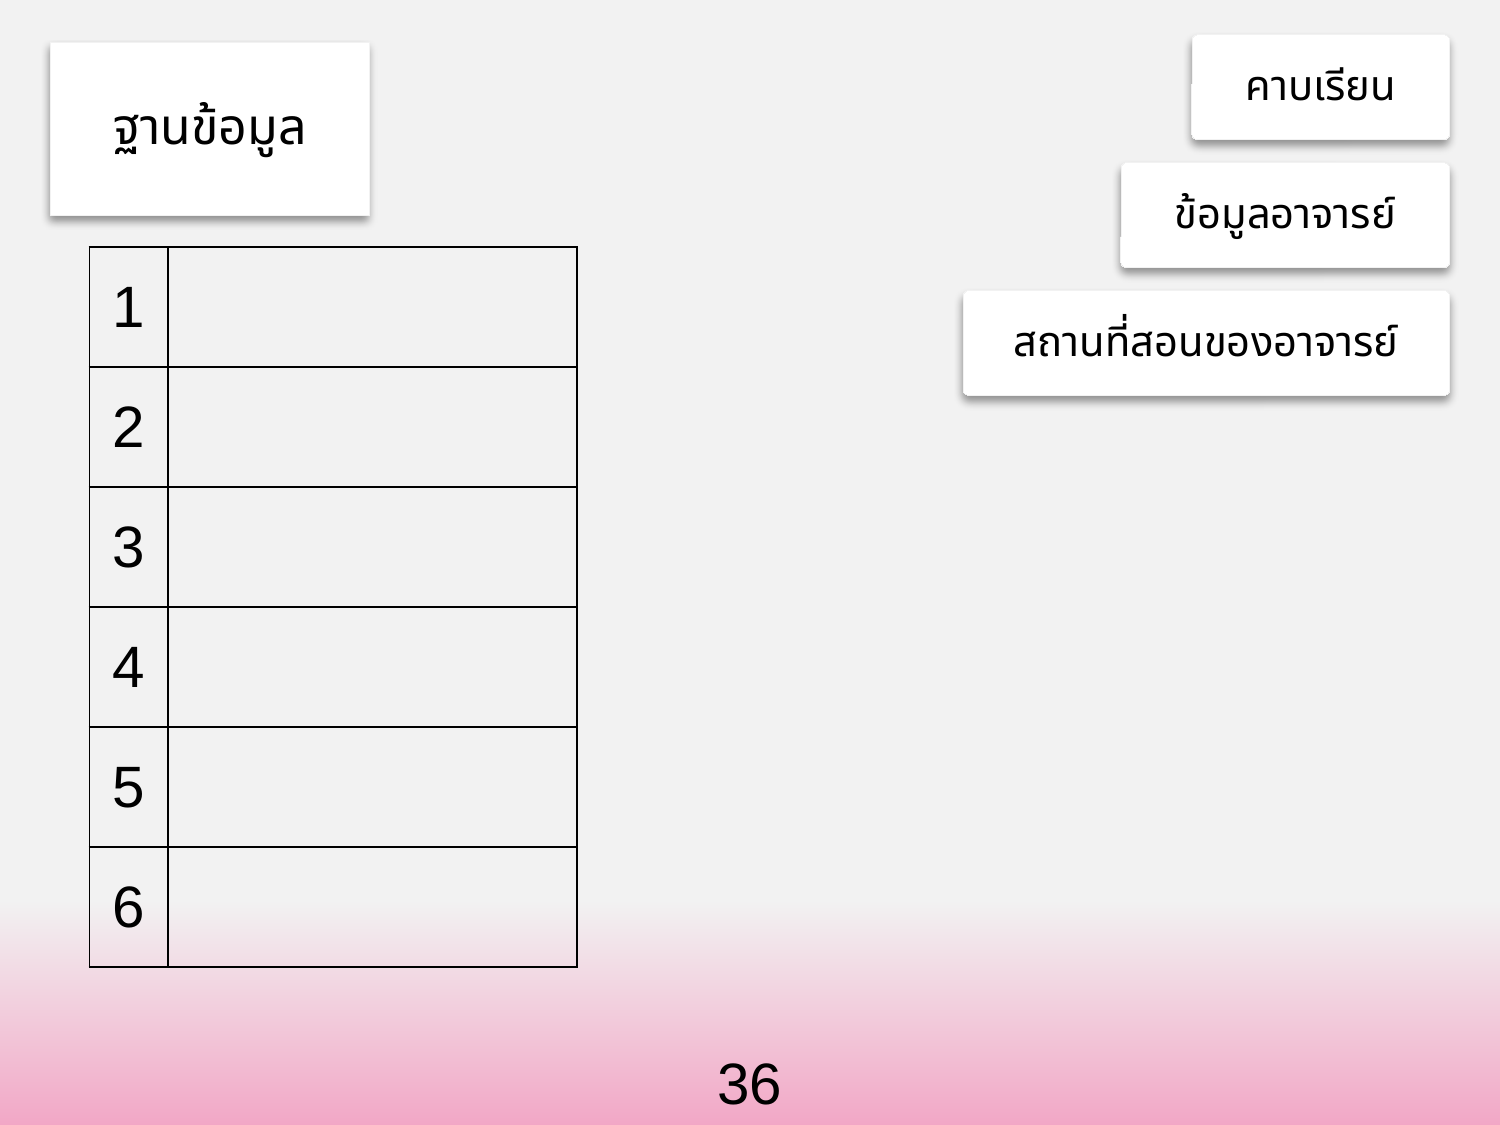

คาบเรียน
# ฐานข้อมูล
ข้อมูลอาจารย์
| 1 |  |
| --- | --- |
| 2 |  |
| 3 |  |
| 4 |  |
| 5 |  |
| 6 |  |
สถานที่สอนของอาจารย์
36